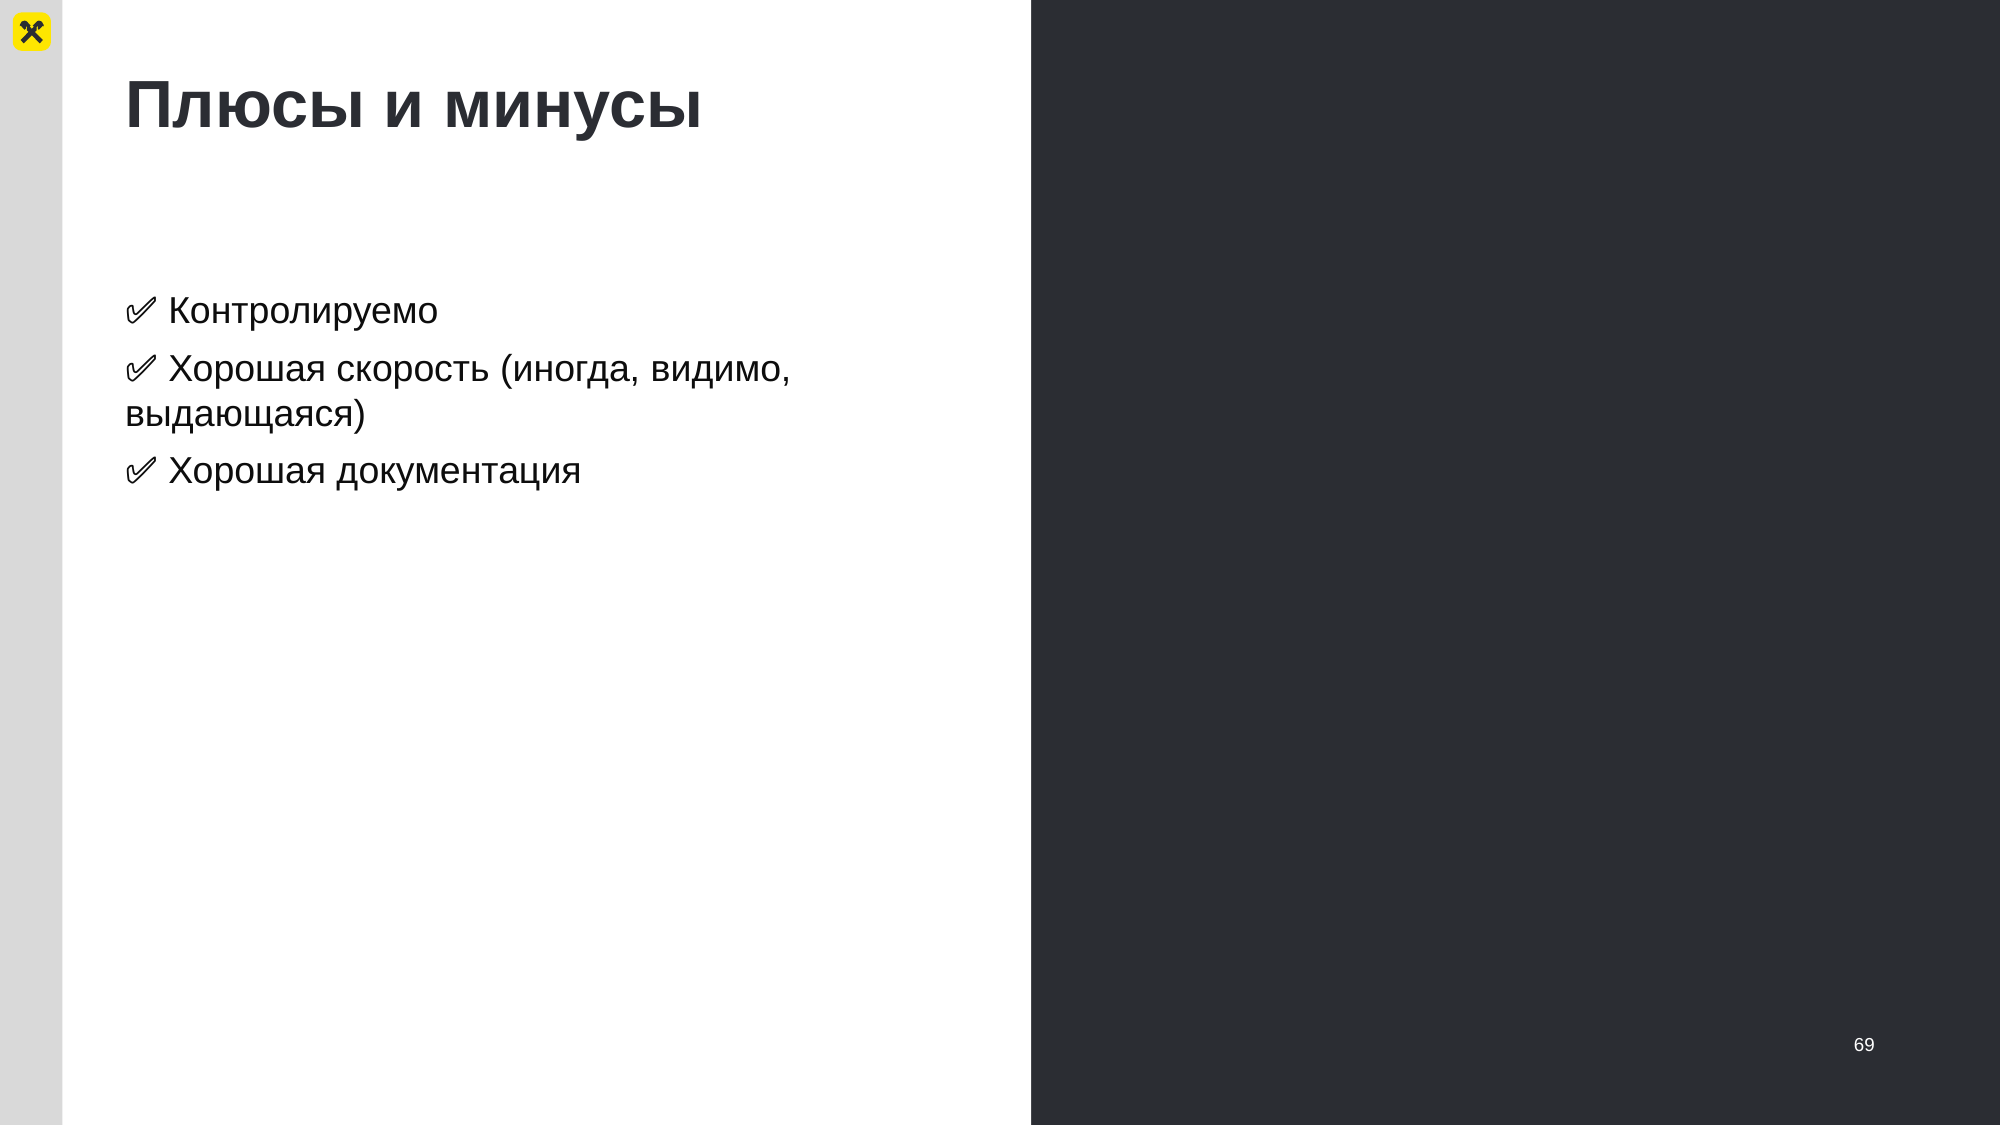

# Плюсы и минусы
✅ Контролируемо
✅ Хорошая скорость (иногда, видимо, выдающаяся)
✅ Хорошая документация
69